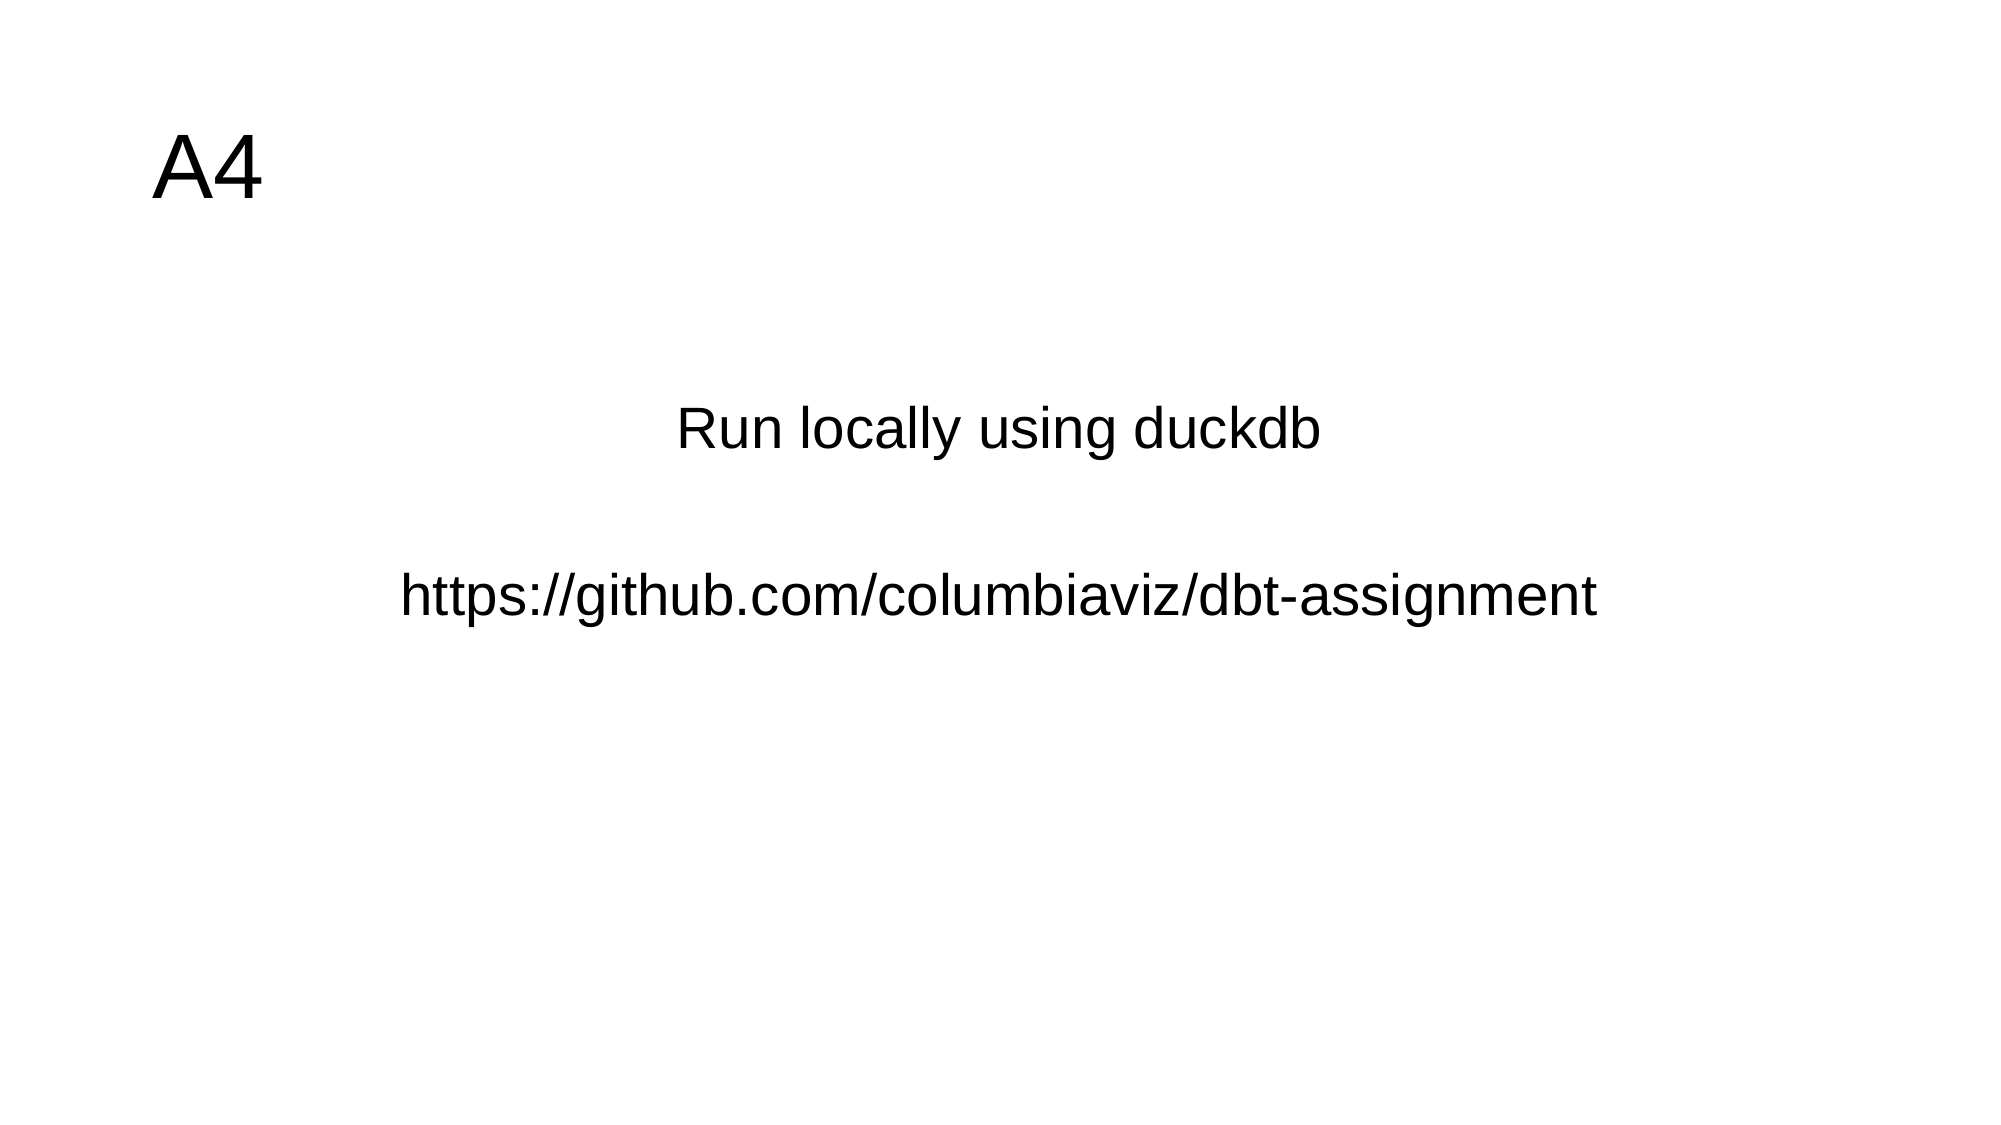

# A4

Run locally using duckdb

https://github.com/columbiaviz/dbt-assignment